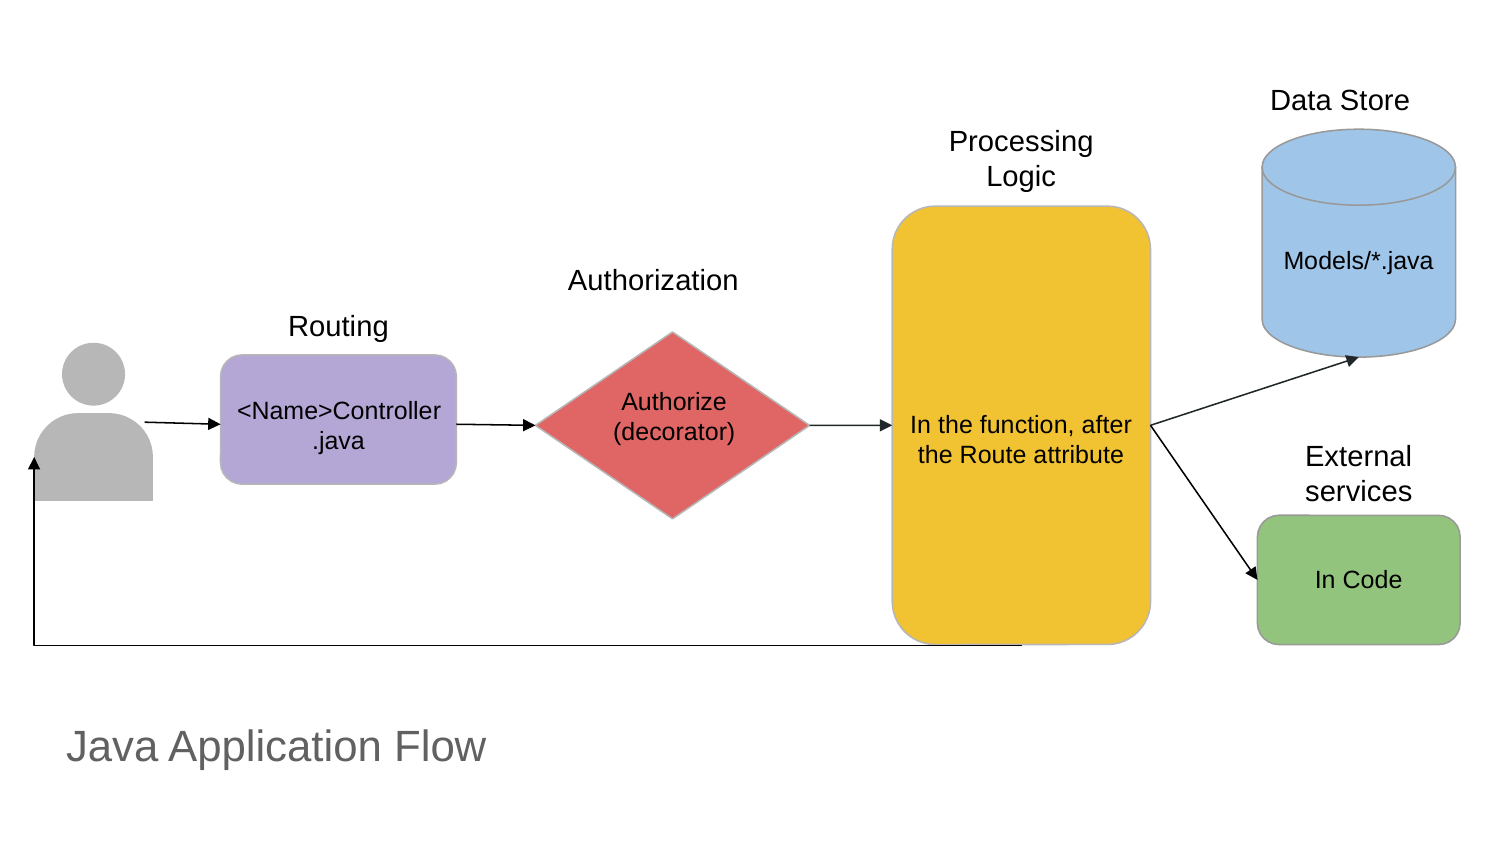

Data Store
Processing Logic

Models/*.java
Authorization
Routing

Authorize
(decorator)
<Name>Controller.java
In the function, after the Route attribute
External services

In Code
Java Application Flow